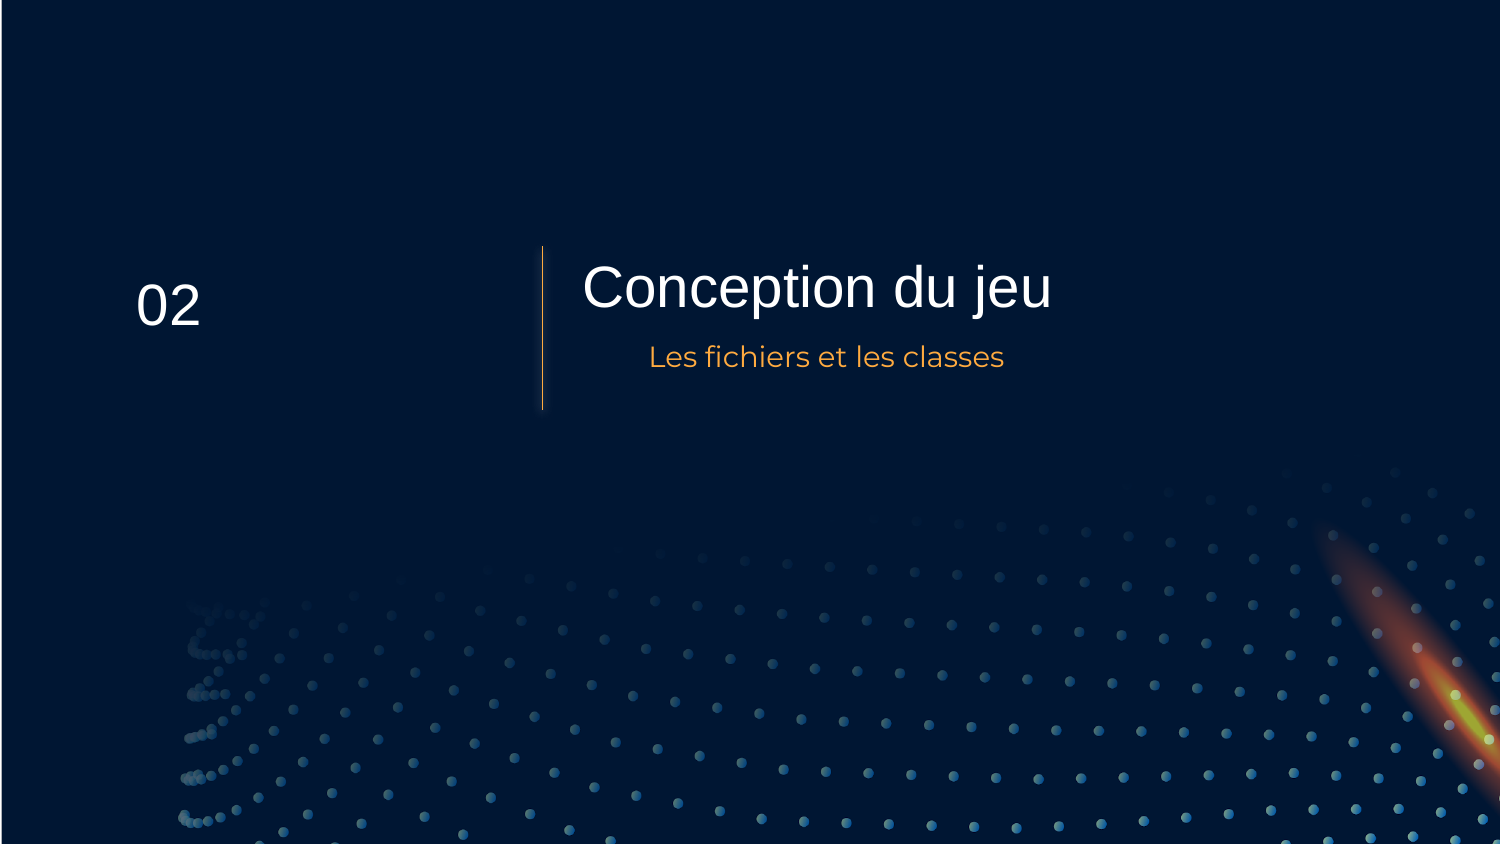

Conception du jeu
02
  Les fichiers et les classes